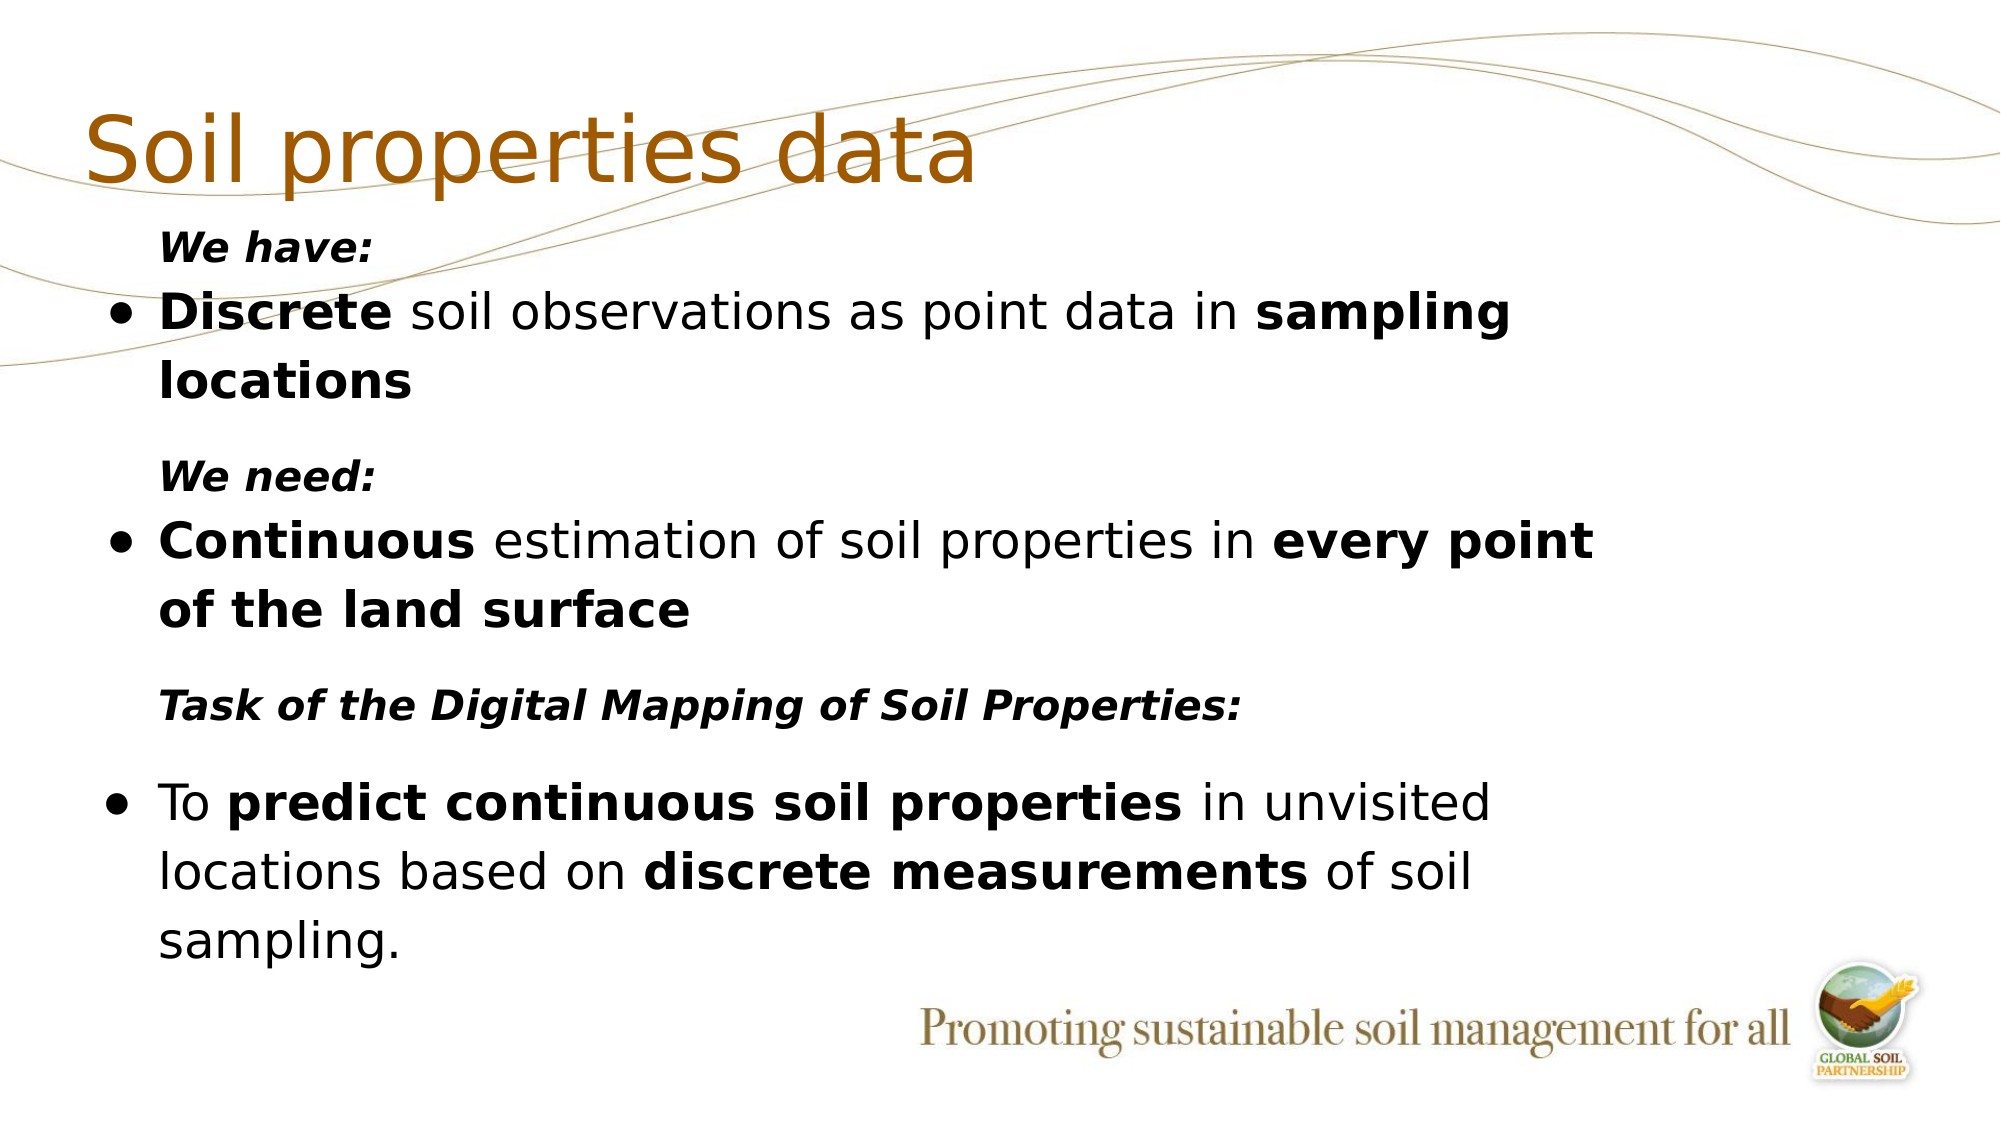

# Soil properties data
We have:
Discrete soil observations as point data in sampling locations
We need:
Continuous estimation of soil properties in every point of the land surface
Task of the Digital Mapping of Soil Properties:
To predict continuous soil properties in unvisited locations based on discrete measurements of soil sampling.

16